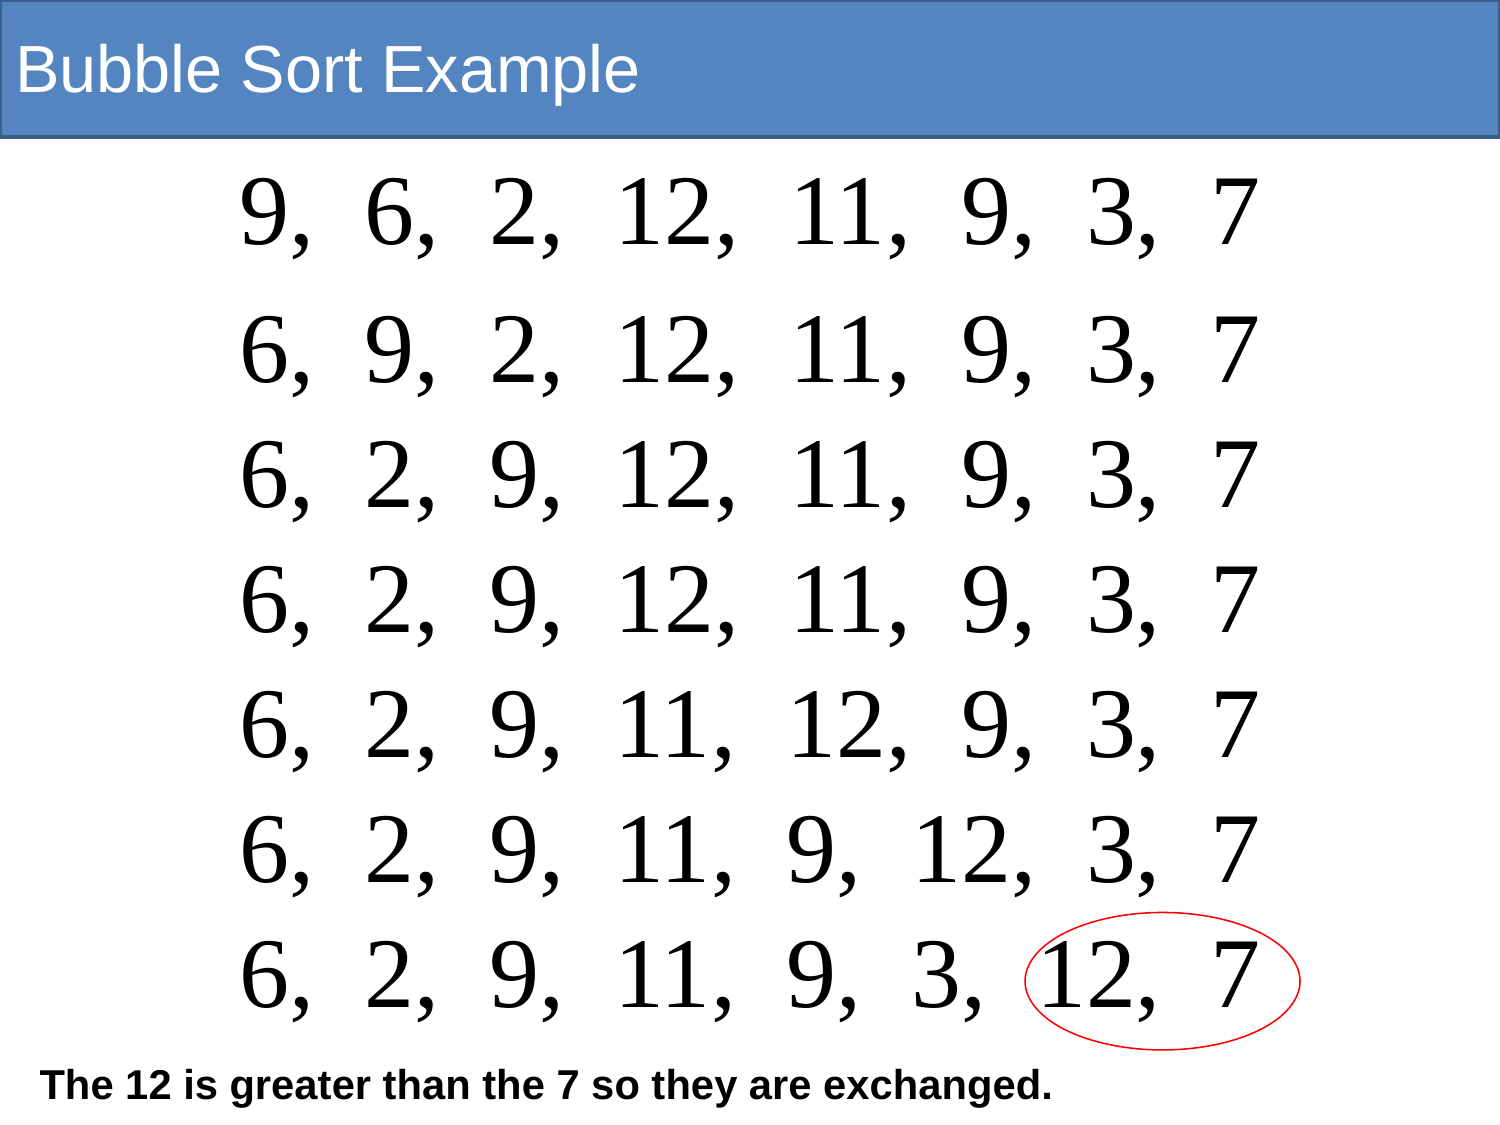

# Bubble Sort Example
9,  6,  2,  12,  11,  9,  3,  7
6,  9,  2,  12,  11,  9,  3,  7
6,  2,  9,  12,  11,  9,  3,  7
6,  2,  9,  12,  11,  9,  3,  7
6,  2,  9,  11,  12,  9,  3,  7
6,  2,  9,  11,  9,  12,  3,  7
6,  2,  9,  11,  9,  3,  12,  7

The 12 is greater than the 7 so they are exchanged.